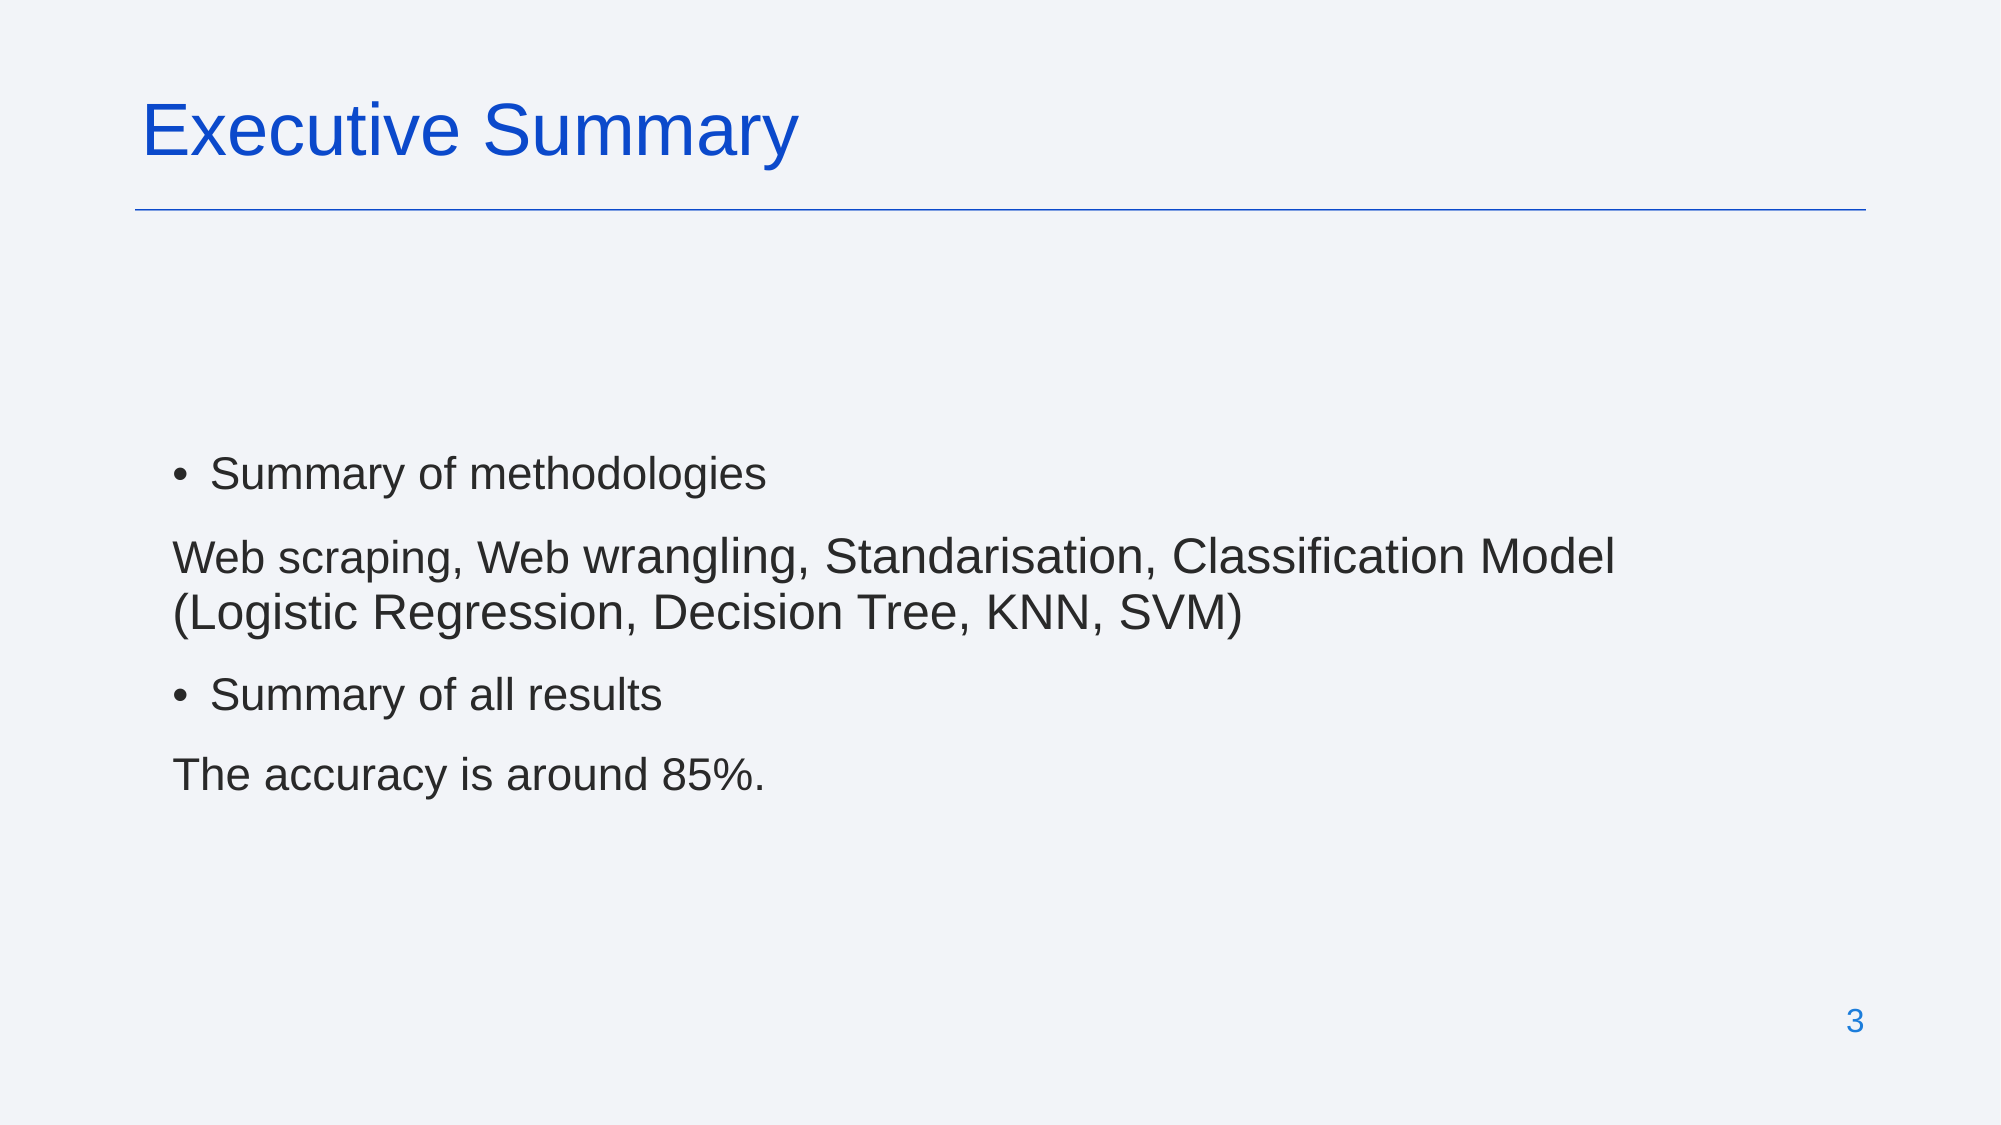

Executive Summary
Summary of methodologies
Web scraping, Web wrangling, Standarisation, Classification Model (Logistic Regression, Decision Tree, KNN, SVM)
Summary of all results
The accuracy is around 85%.
3